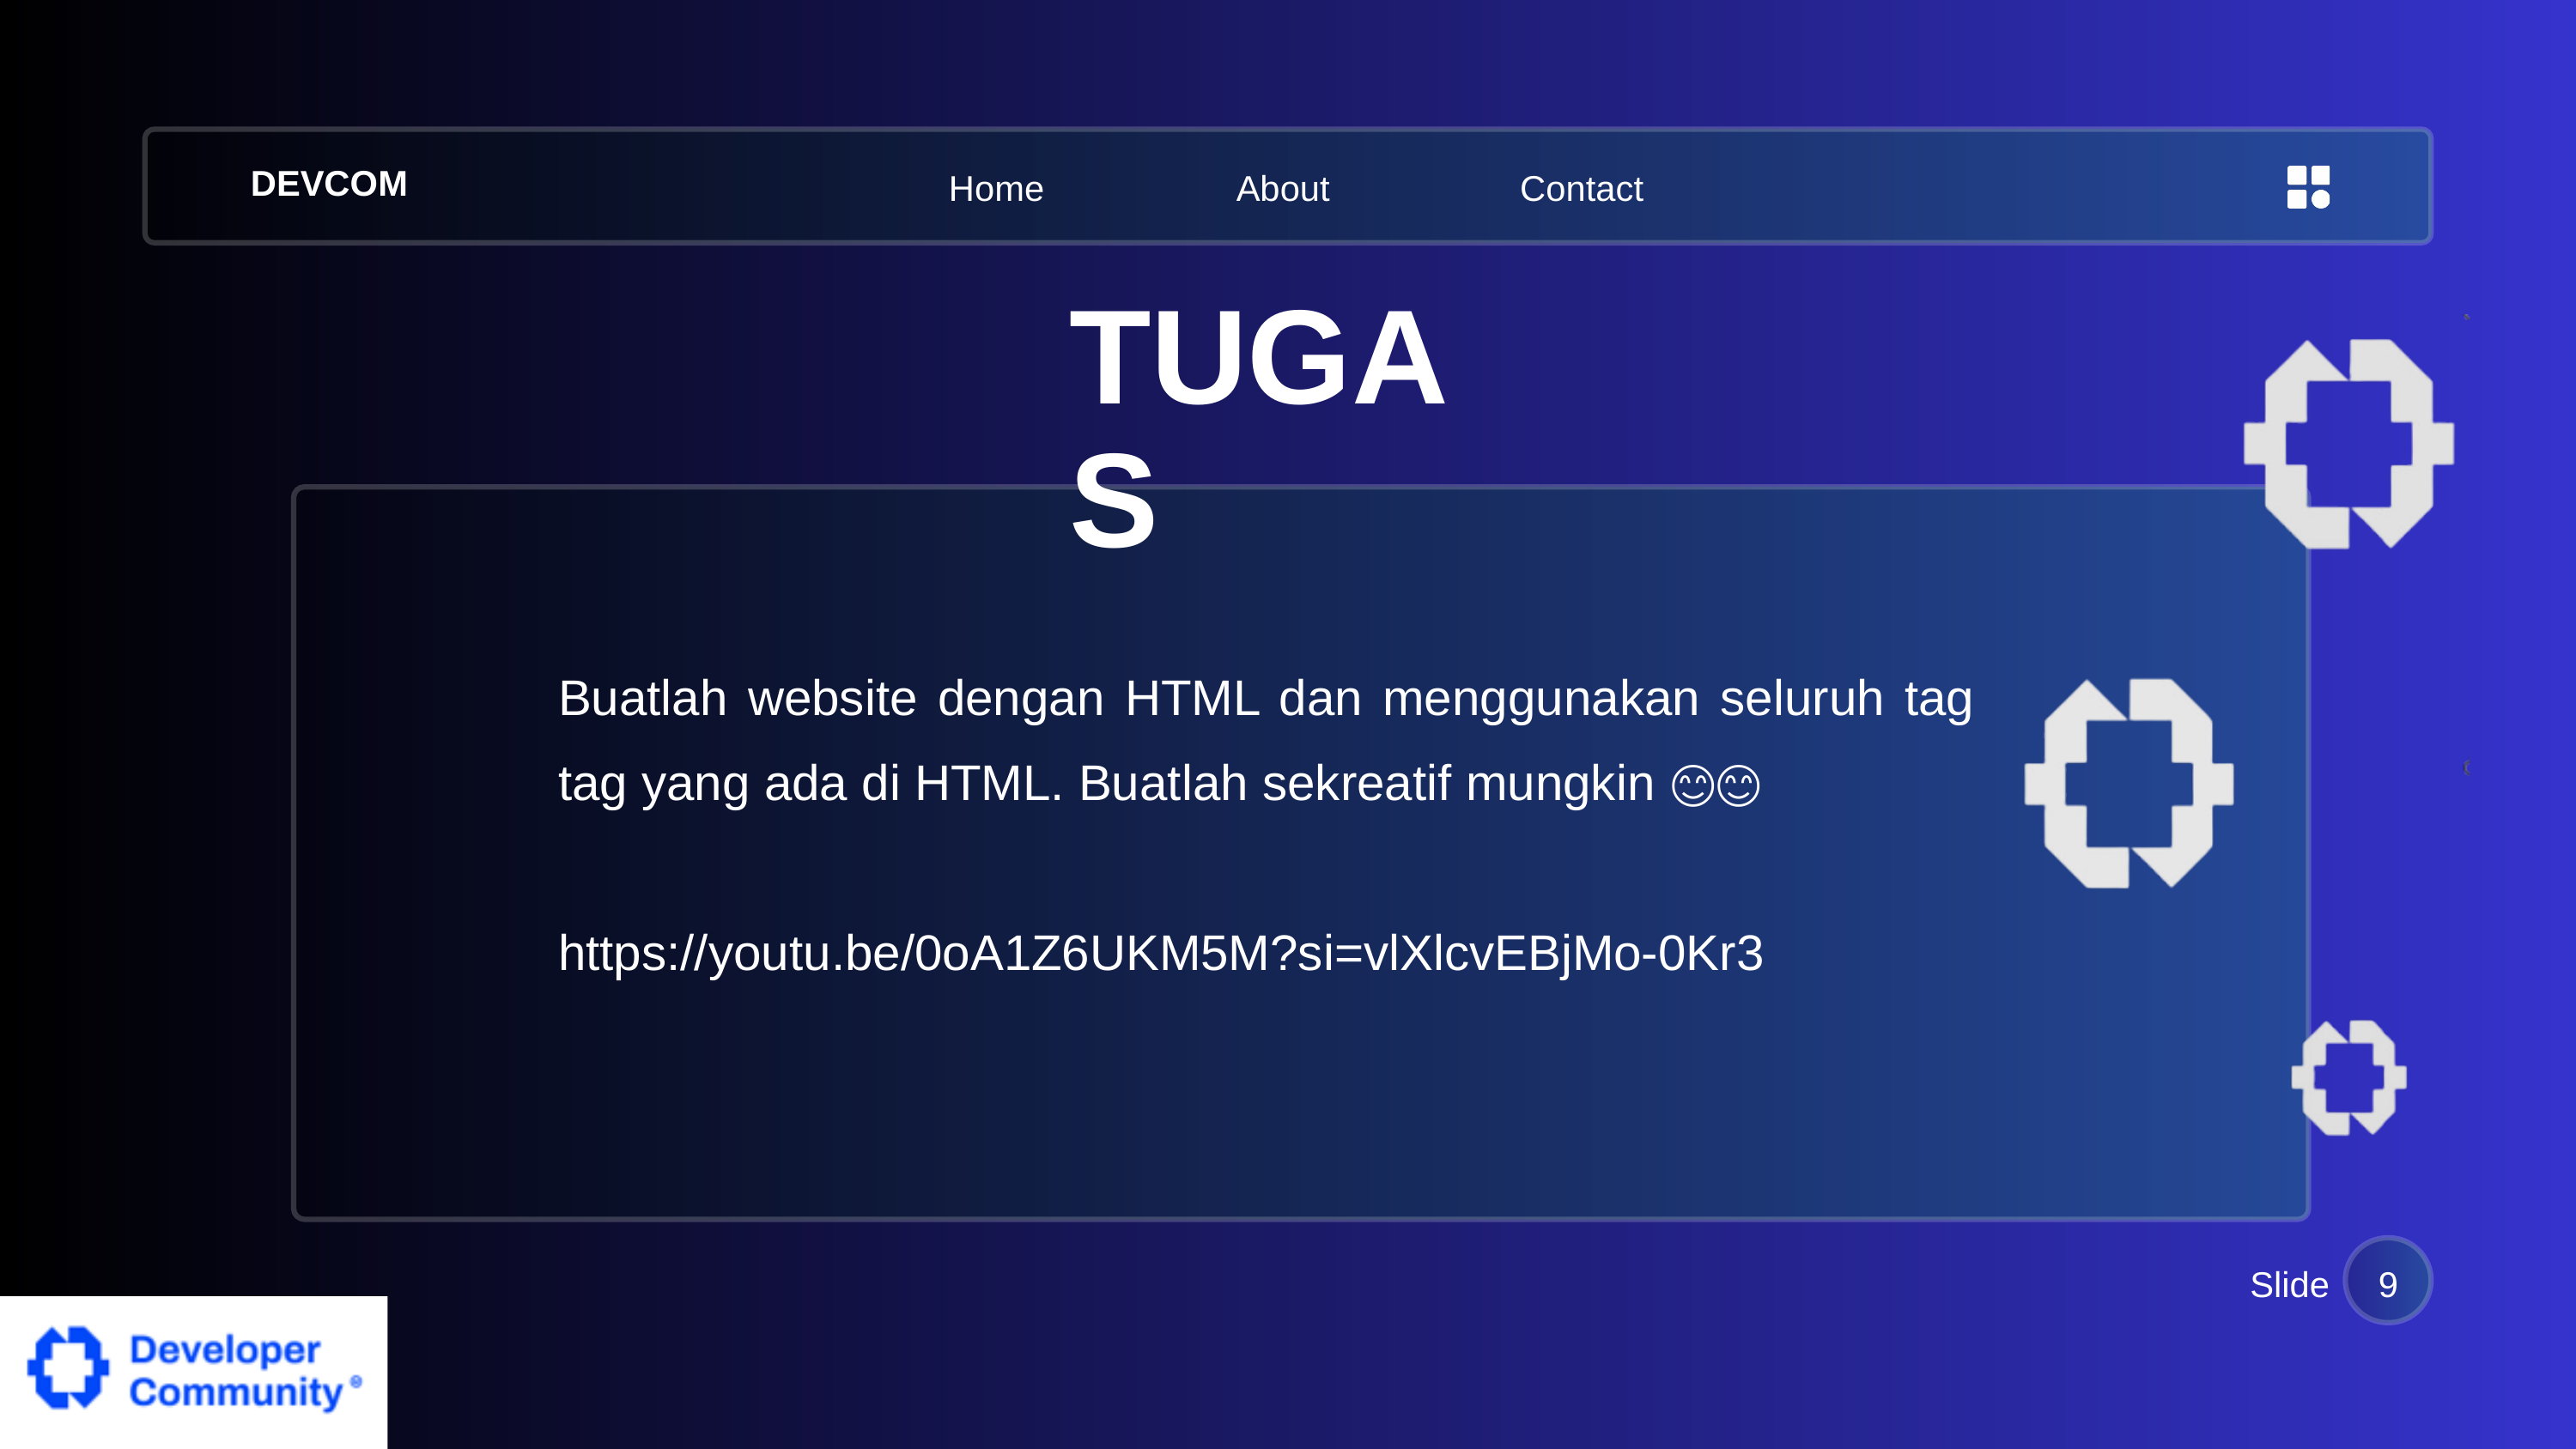

Home
About
Contact

DEVCOM
TUGAS

Buatlah website dengan HTML dan menggunakan seluruh tag tag yang ada di HTML. Buatlah sekreatif mungkin 😊😊

https://youtu.be/0oA1Z6UKM5M?si=vlXlcvEBjMo-0Kr3

Slide
9